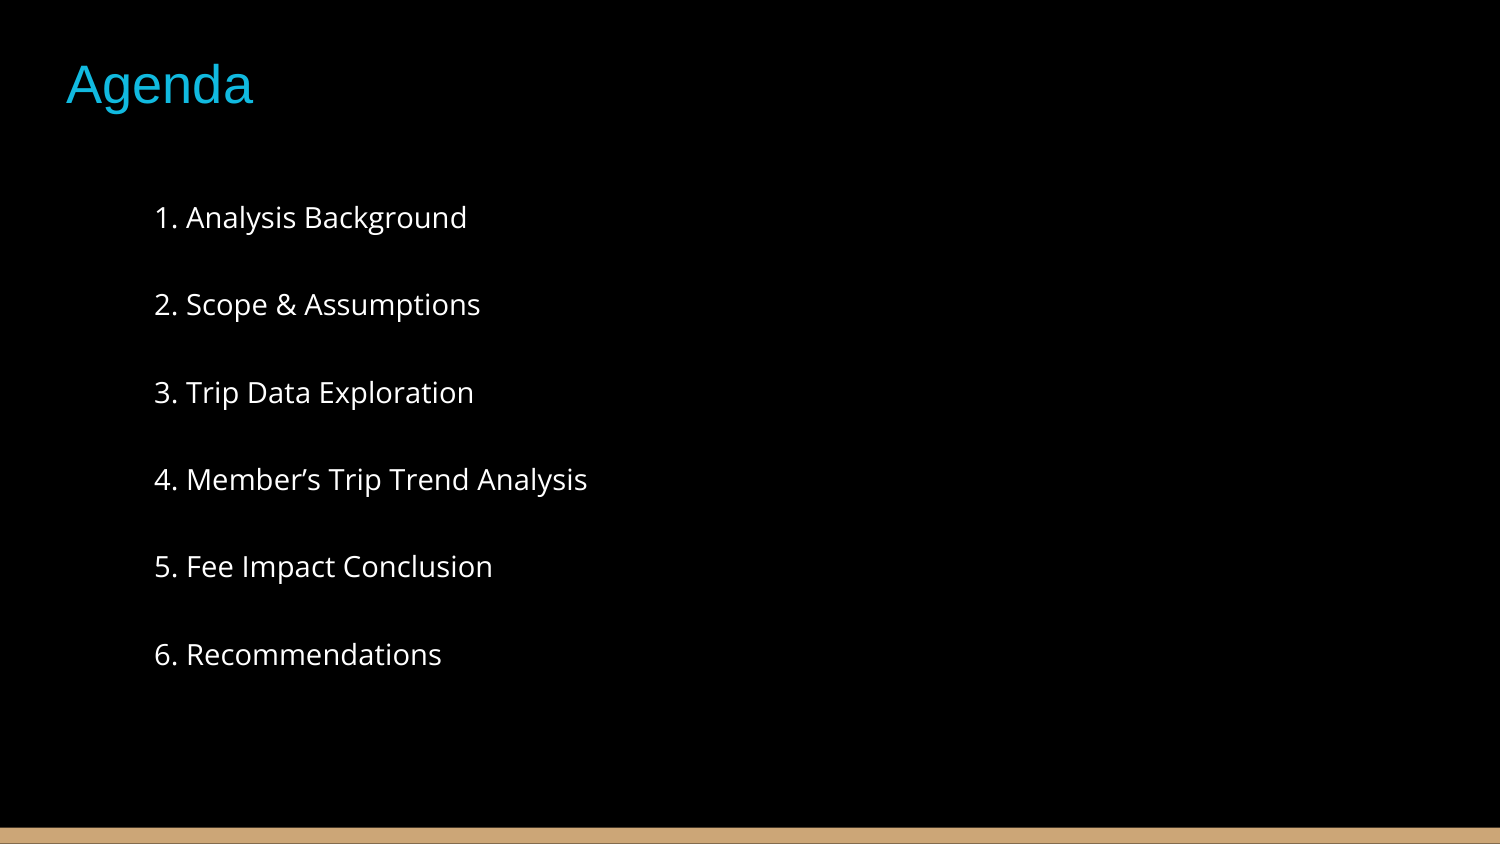

# Agenda
1. Analysis Background
2. Scope & Assumptions
3. Trip Data Exploration
4. Member’s Trip Trend Analysis
5. Fee Impact Conclusion
6. Recommendations